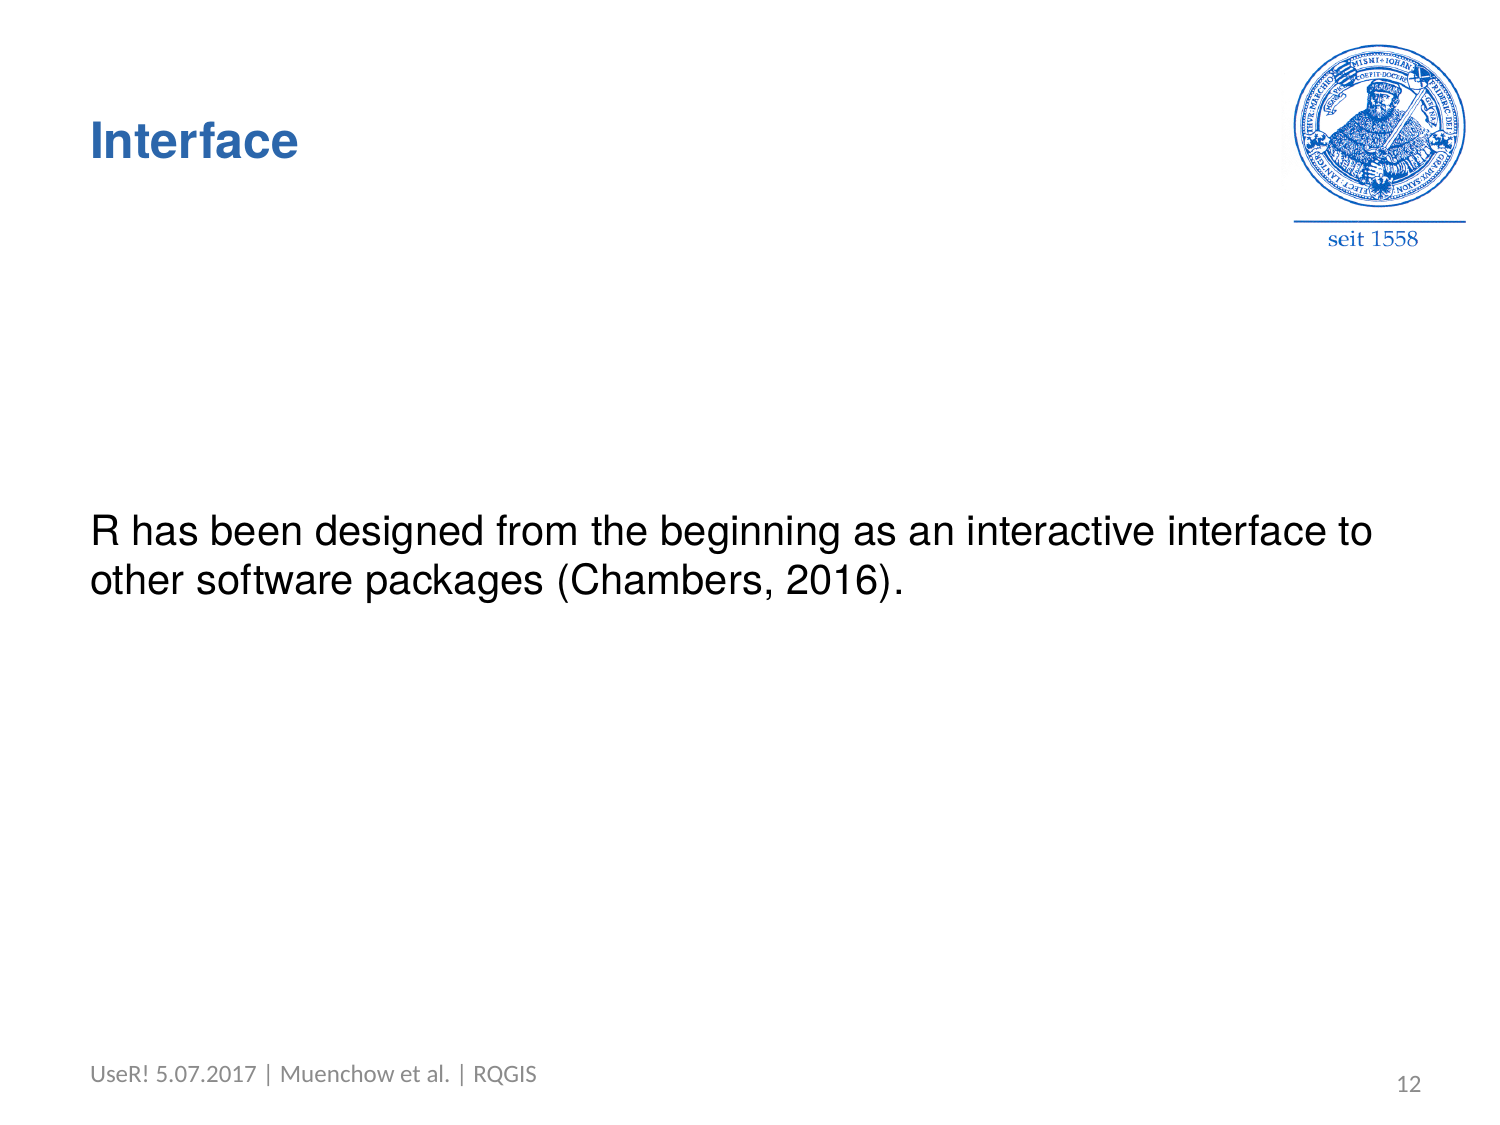

# Interface

R has been designed from the beginning as an interactive interface to other software packages (Chambers, 2016).
UseR! 5.07.2017 | Muenchow et al. | RQGIS
12